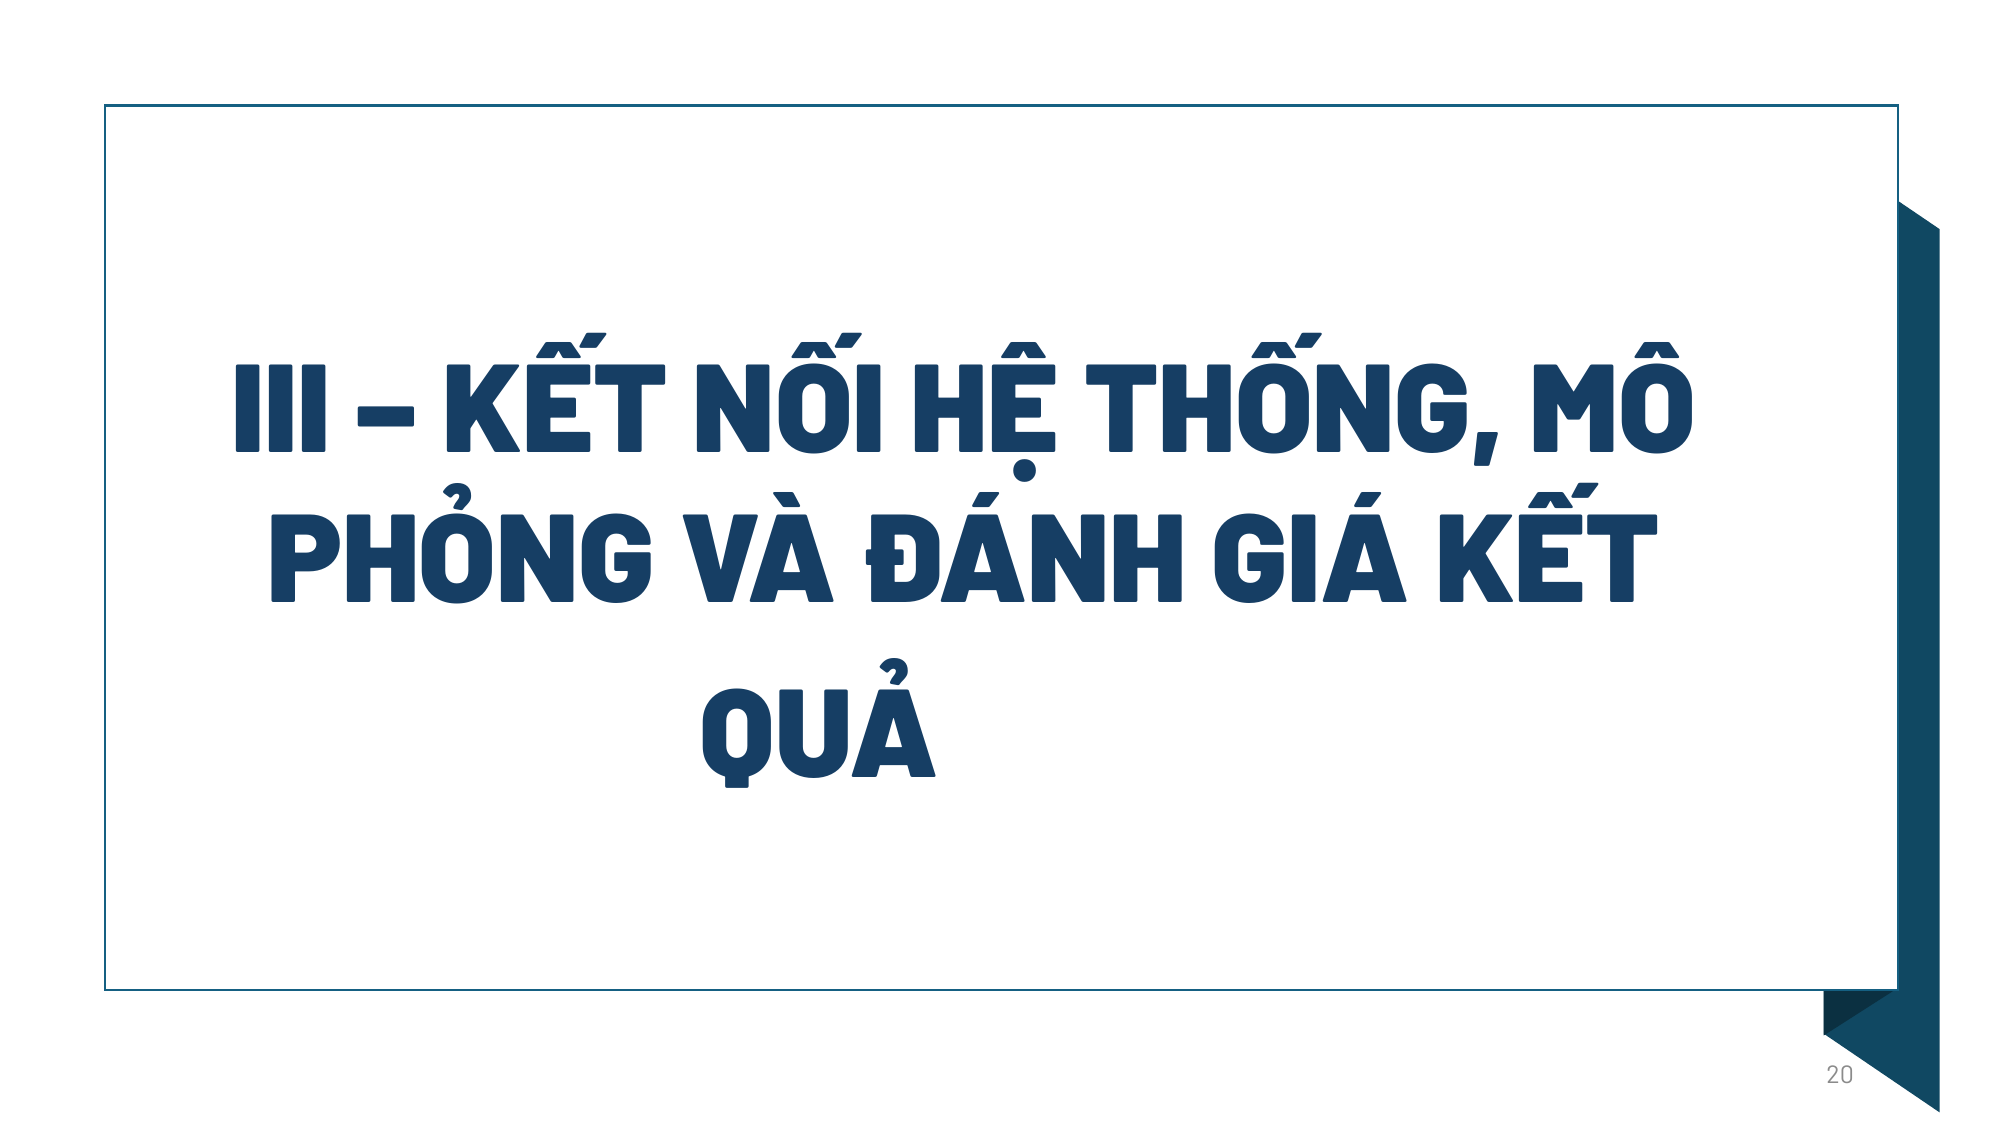

III – KẾT NỐI HỆ THỐNG, MÔ PHỎNG VÀ ĐÁNH GIÁ KẾT QUẢ
20